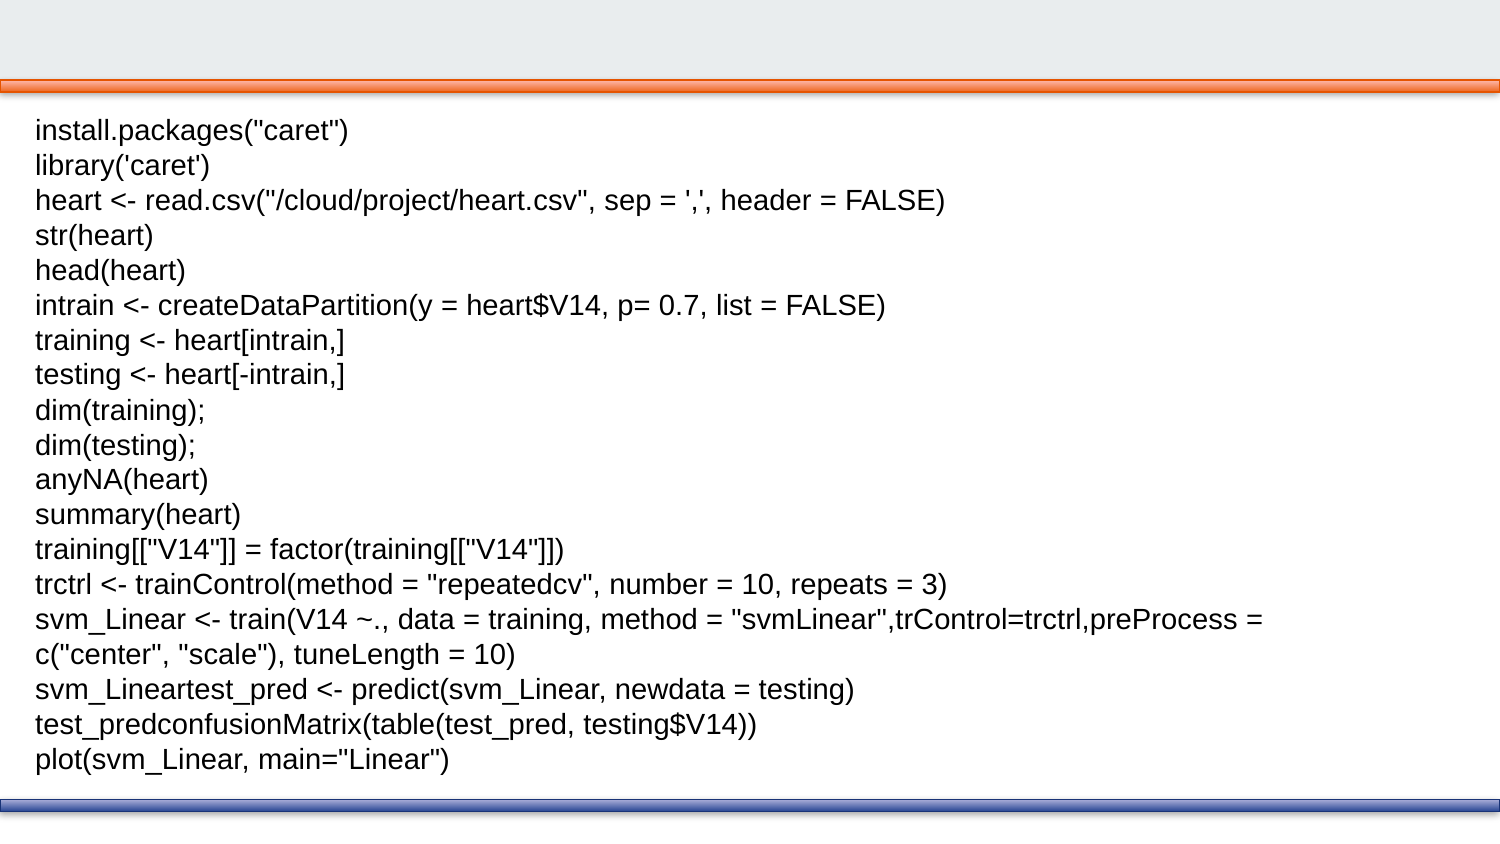

#
install.packages("caret")
library('caret')
heart <- read.csv("/cloud/project/heart.csv", sep = ',', header = FALSE)
str(heart)
head(heart)
intrain <- createDataPartition(y = heart$V14, p= 0.7, list = FALSE)
training <- heart[intrain,]
testing <- heart[-intrain,]
dim(training);
dim(testing);
anyNA(heart)
summary(heart)
training[["V14"]] = factor(training[["V14"]])
trctrl <- trainControl(method = "repeatedcv", number = 10, repeats = 3)
svm_Linear <- train(V14 ~., data = training, method = "svmLinear",trControl=trctrl,preProcess = c("center", "scale"), tuneLength = 10)
svm_Lineartest_pred <- predict(svm_Linear, newdata = testing)
test_predconfusionMatrix(table(test_pred, testing$V14))
plot(svm_Linear, main="Linear")